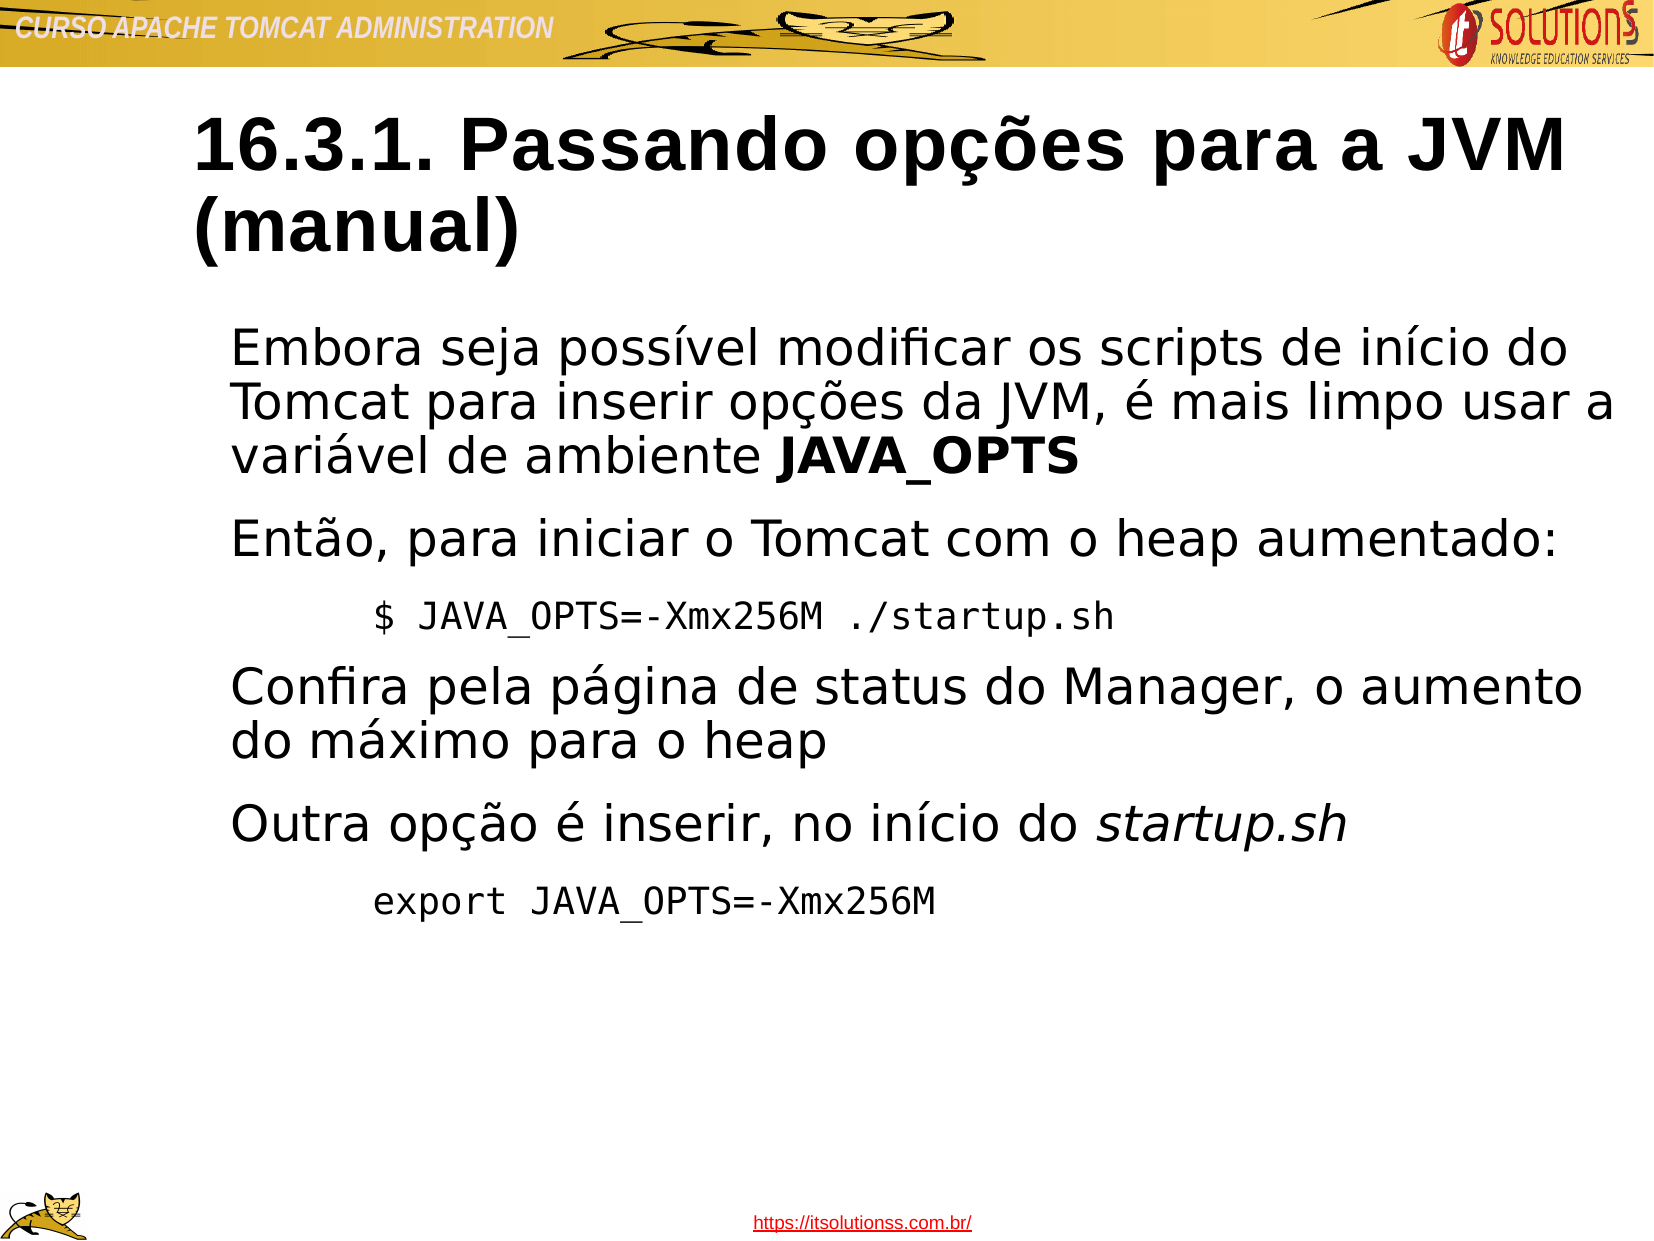

16.3.1. Passando opções para a JVM (manual)
Embora seja possível modificar os scripts de início do Tomcat para inserir opções da JVM, é mais limpo usar a variável de ambiente JAVA_OPTS
Então, para iniciar o Tomcat com o heap aumentado:
$ JAVA_OPTS=-Xmx256M ./startup.sh
Confira pela página de status do Manager, o aumento do máximo para o heap
Outra opção é inserir, no início do startup.sh
export JAVA_OPTS=-Xmx256M